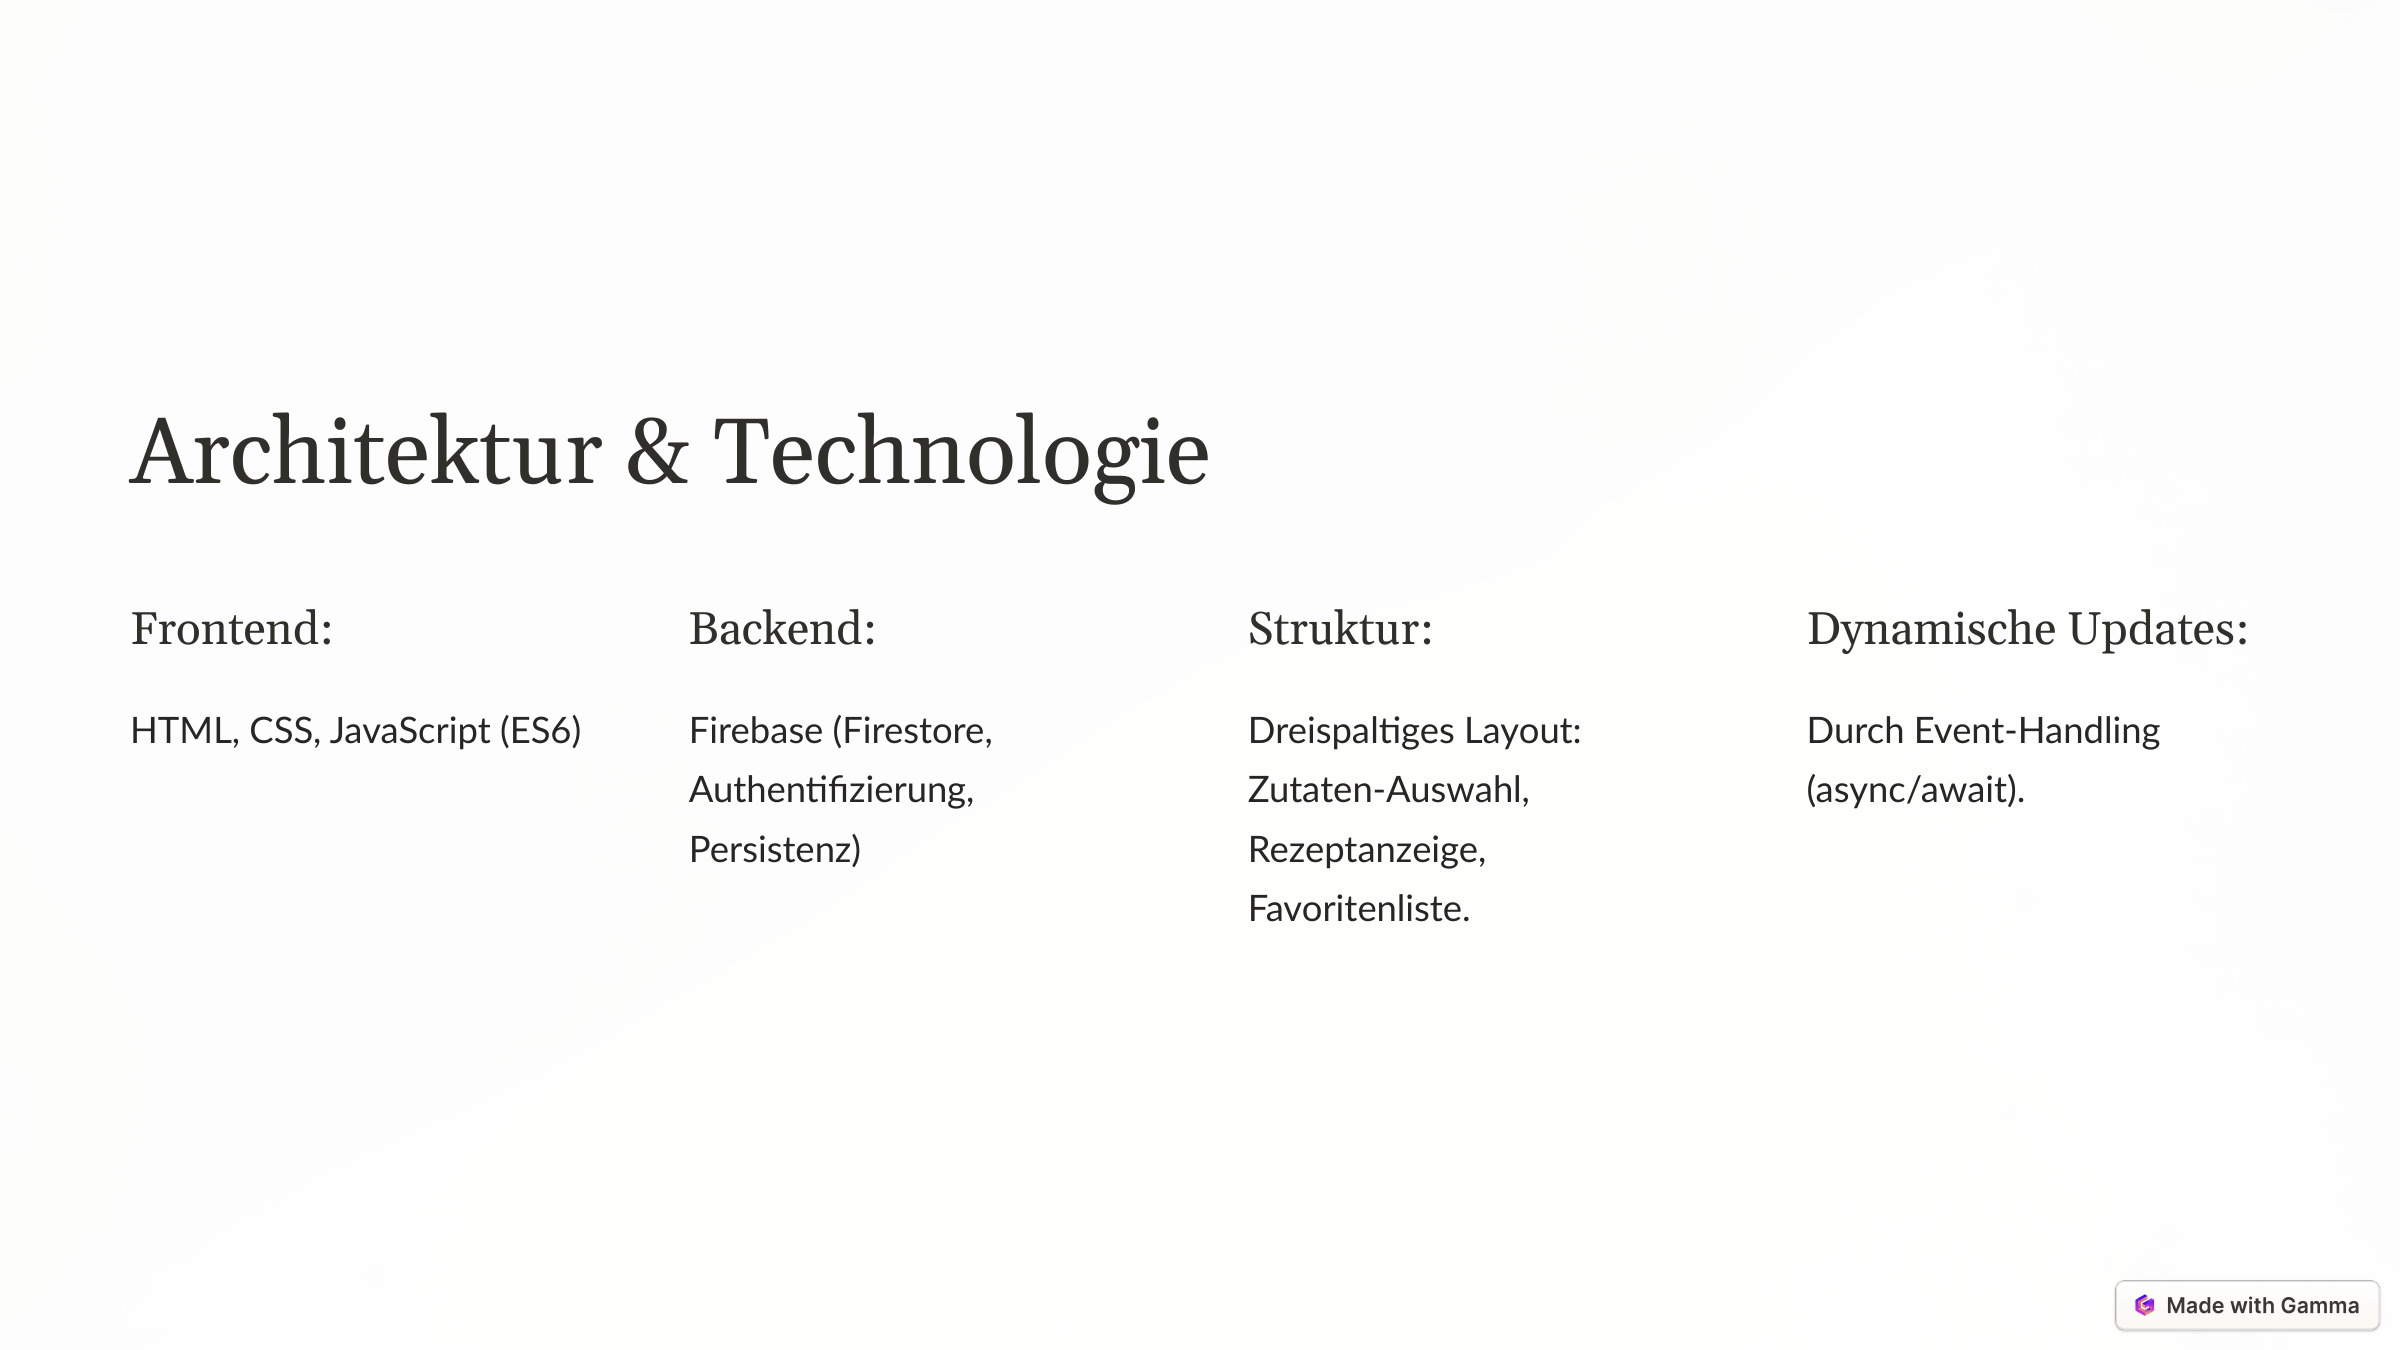

Architektur & Technologie
Frontend:
Backend:
Struktur:
Dynamische Updates:
HTML, CSS, JavaScript (ES6)
Firebase (Firestore, Authentifizierung, Persistenz)
Dreispaltiges Layout: Zutaten-Auswahl, Rezeptanzeige, Favoritenliste.
Durch Event-Handling (async/await).